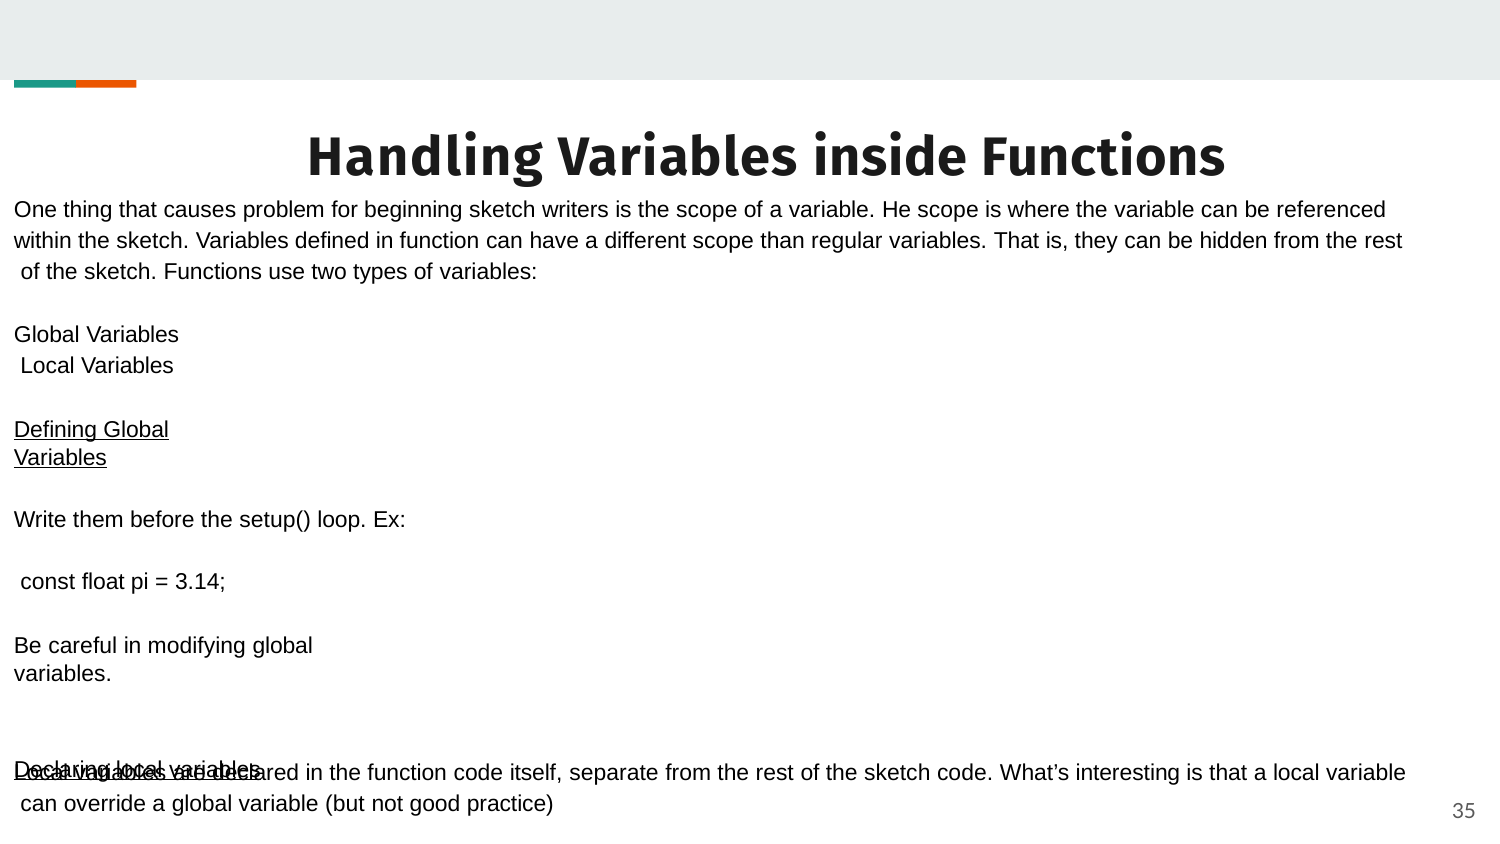

# Handling Variables inside Functions
One thing that causes problem for beginning sketch writers is the scope of a variable. He scope is where the variable can be referenced  within the sketch. Variables defined in function can have a different scope than regular variables. That is, they can be hidden from the rest  of the sketch. Functions use two types of variables:
Global Variables  Local Variables

Defining Global Variables
Write them before the setup() loop. Ex:  const float pi = 3.14;

Be careful in modifying global variables.

Declaring local variables
Local variables are declared in the function code itself, separate from the rest of the sketch code. What’s interesting is that a local variable  can override a global variable (but not good practice)
35